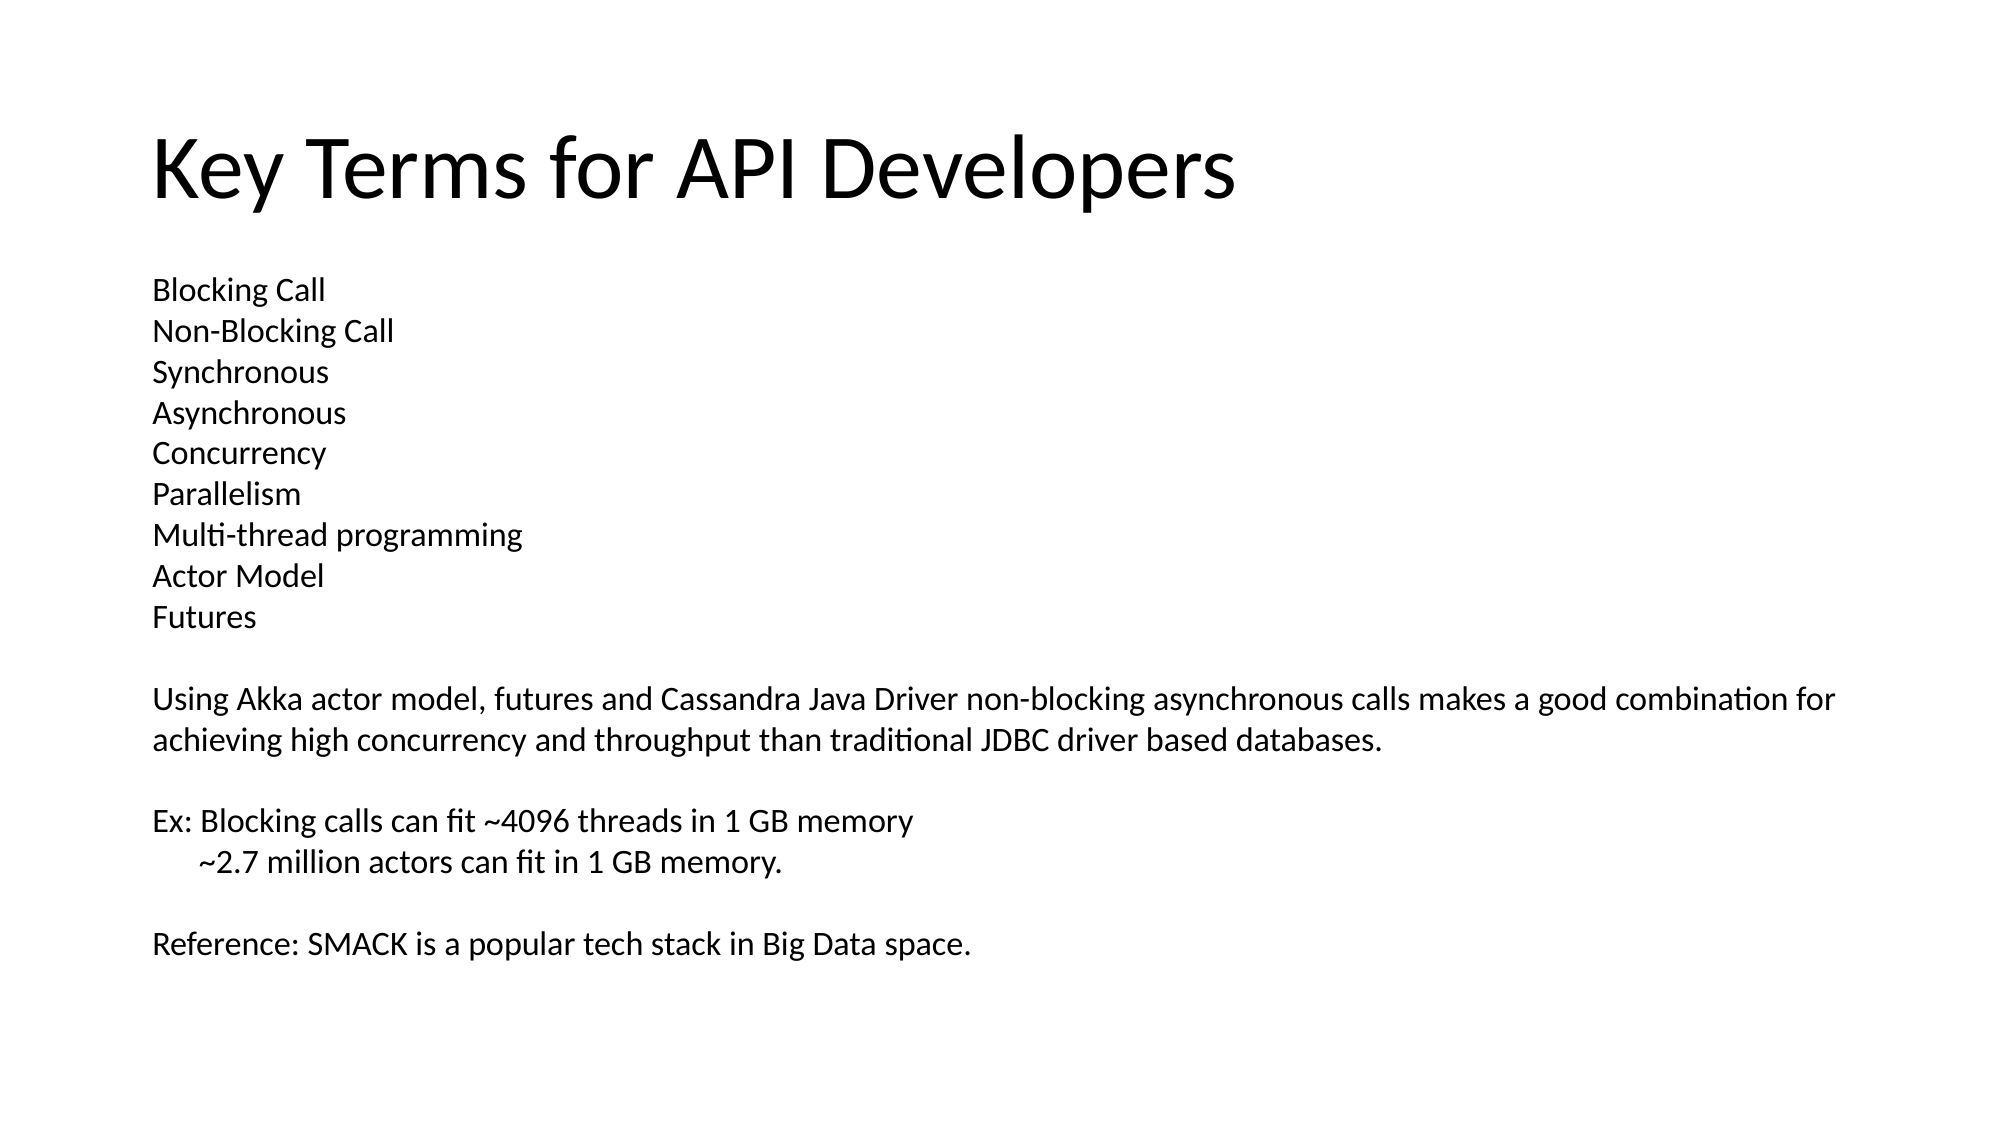

# Key Terms for API Developers
Blocking Call
Non-Blocking Call
Synchronous
Asynchronous
Concurrency
Parallelism
Multi-thread programming
Actor Model
Futures

Using Akka actor model, futures and Cassandra Java Driver non-blocking asynchronous calls makes a good combination for achieving high concurrency and throughput than traditional JDBC driver based databases.

Ex: Blocking calls can fit ~4096 threads in 1 GB memory
      ~2.7 million actors can fit in 1 GB memory.

Reference: SMACK is a popular tech stack in Big Data space.